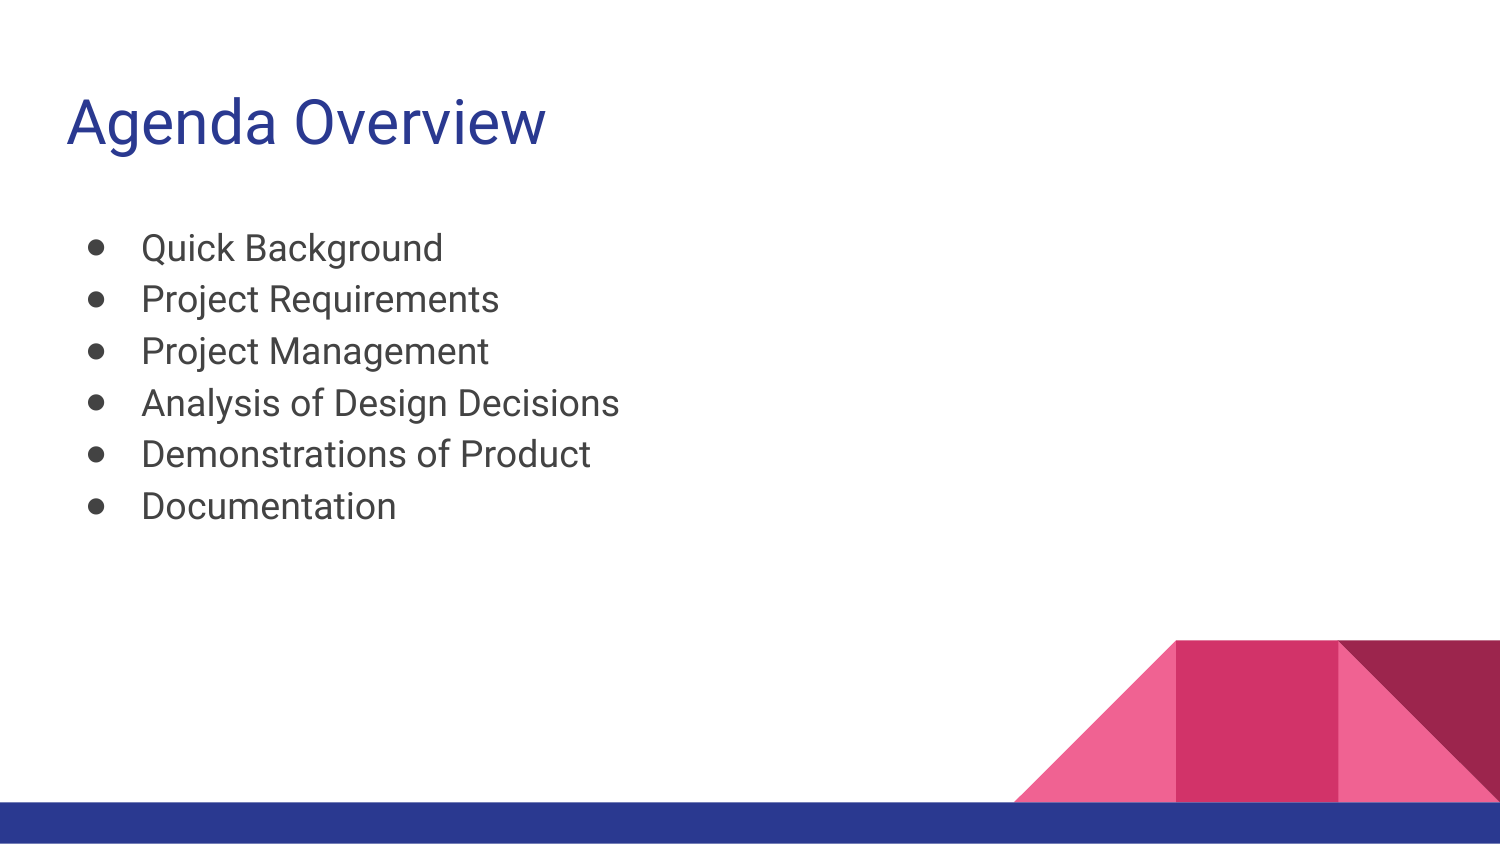

# Agenda Overview
Quick Background
Project Requirements
Project Management
Analysis of Design Decisions
Demonstrations of Product
Documentation